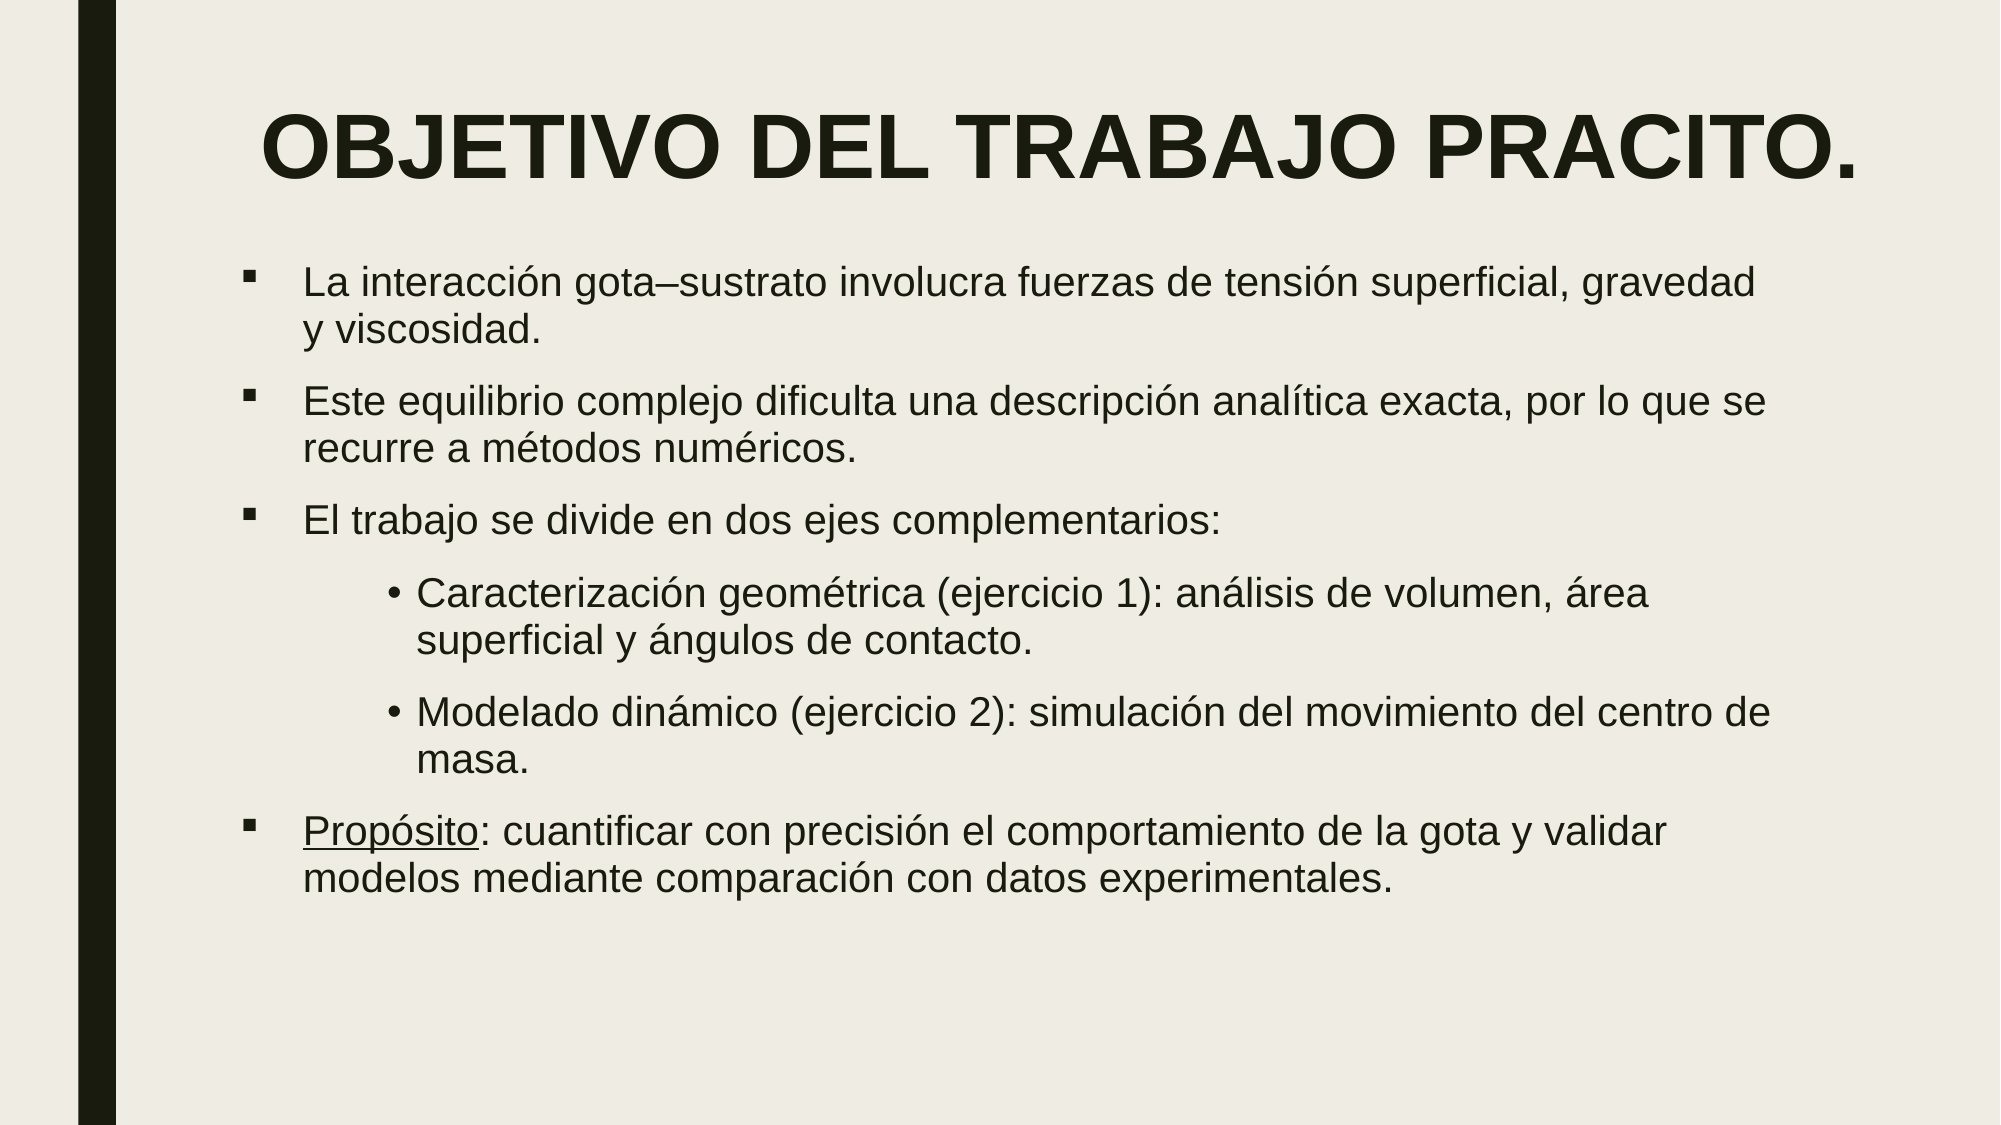

# OBJETIVO DEL TRABAJO PRACITO.
La interacción gota–sustrato involucra fuerzas de tensión superficial, gravedad y viscosidad.
Este equilibrio complejo dificulta una descripción analítica exacta, por lo que se recurre a métodos numéricos.
El trabajo se divide en dos ejes complementarios:
Caracterización geométrica (ejercicio 1): análisis de volumen, área superficial y ángulos de contacto.
Modelado dinámico (ejercicio 2): simulación del movimiento del centro de masa.
Propósito: cuantificar con precisión el comportamiento de la gota y validar modelos mediante comparación con datos experimentales.